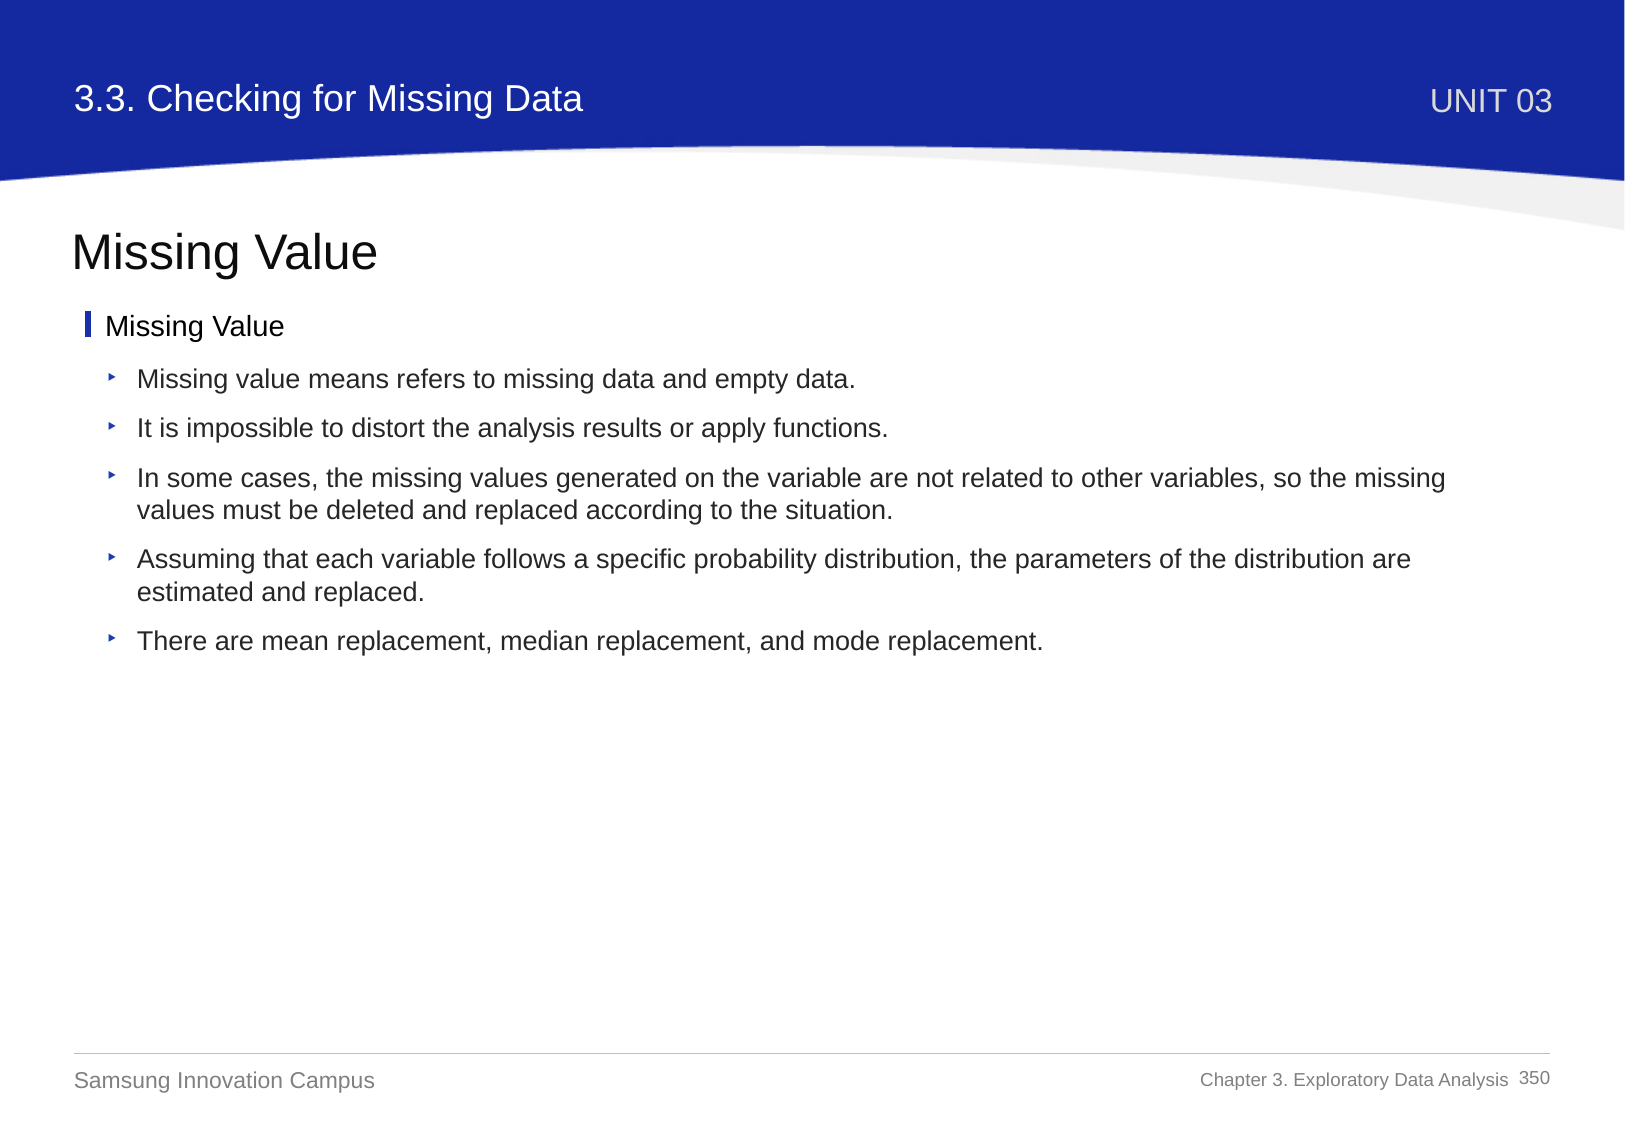

3.3. Checking for Missing Data
UNIT 03
Missing Value
Missing Value
Missing value means refers to missing data and empty data.
It is impossible to distort the analysis results or apply functions.
In some cases, the missing values generated on the variable are not related to other variables, so the missing values must be deleted and replaced according to the situation.
Assuming that each variable follows a specific probability distribution, the parameters of the distribution are estimated and replaced.
There are mean replacement, median replacement, and mode replacement.